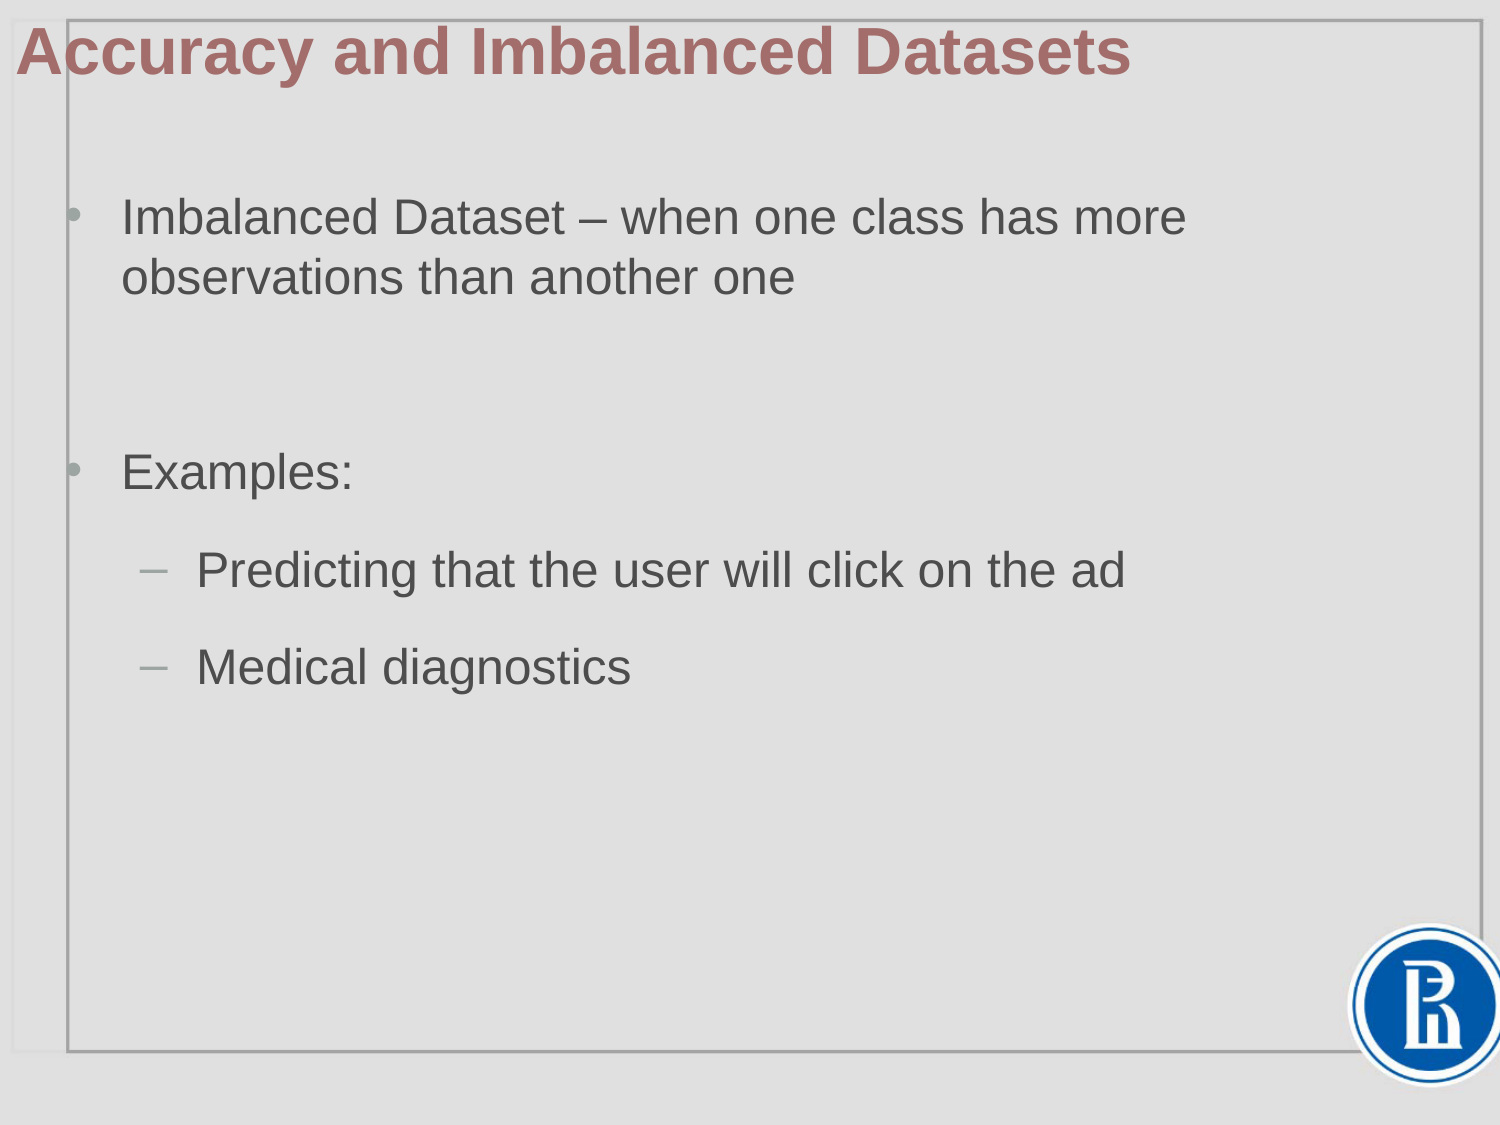

# Accuracy and Imbalanced Datasets
Imbalanced Dataset – when one class has more observations than another one

Examples:
Predicting that the user will click on the ad
Medical diagnostics